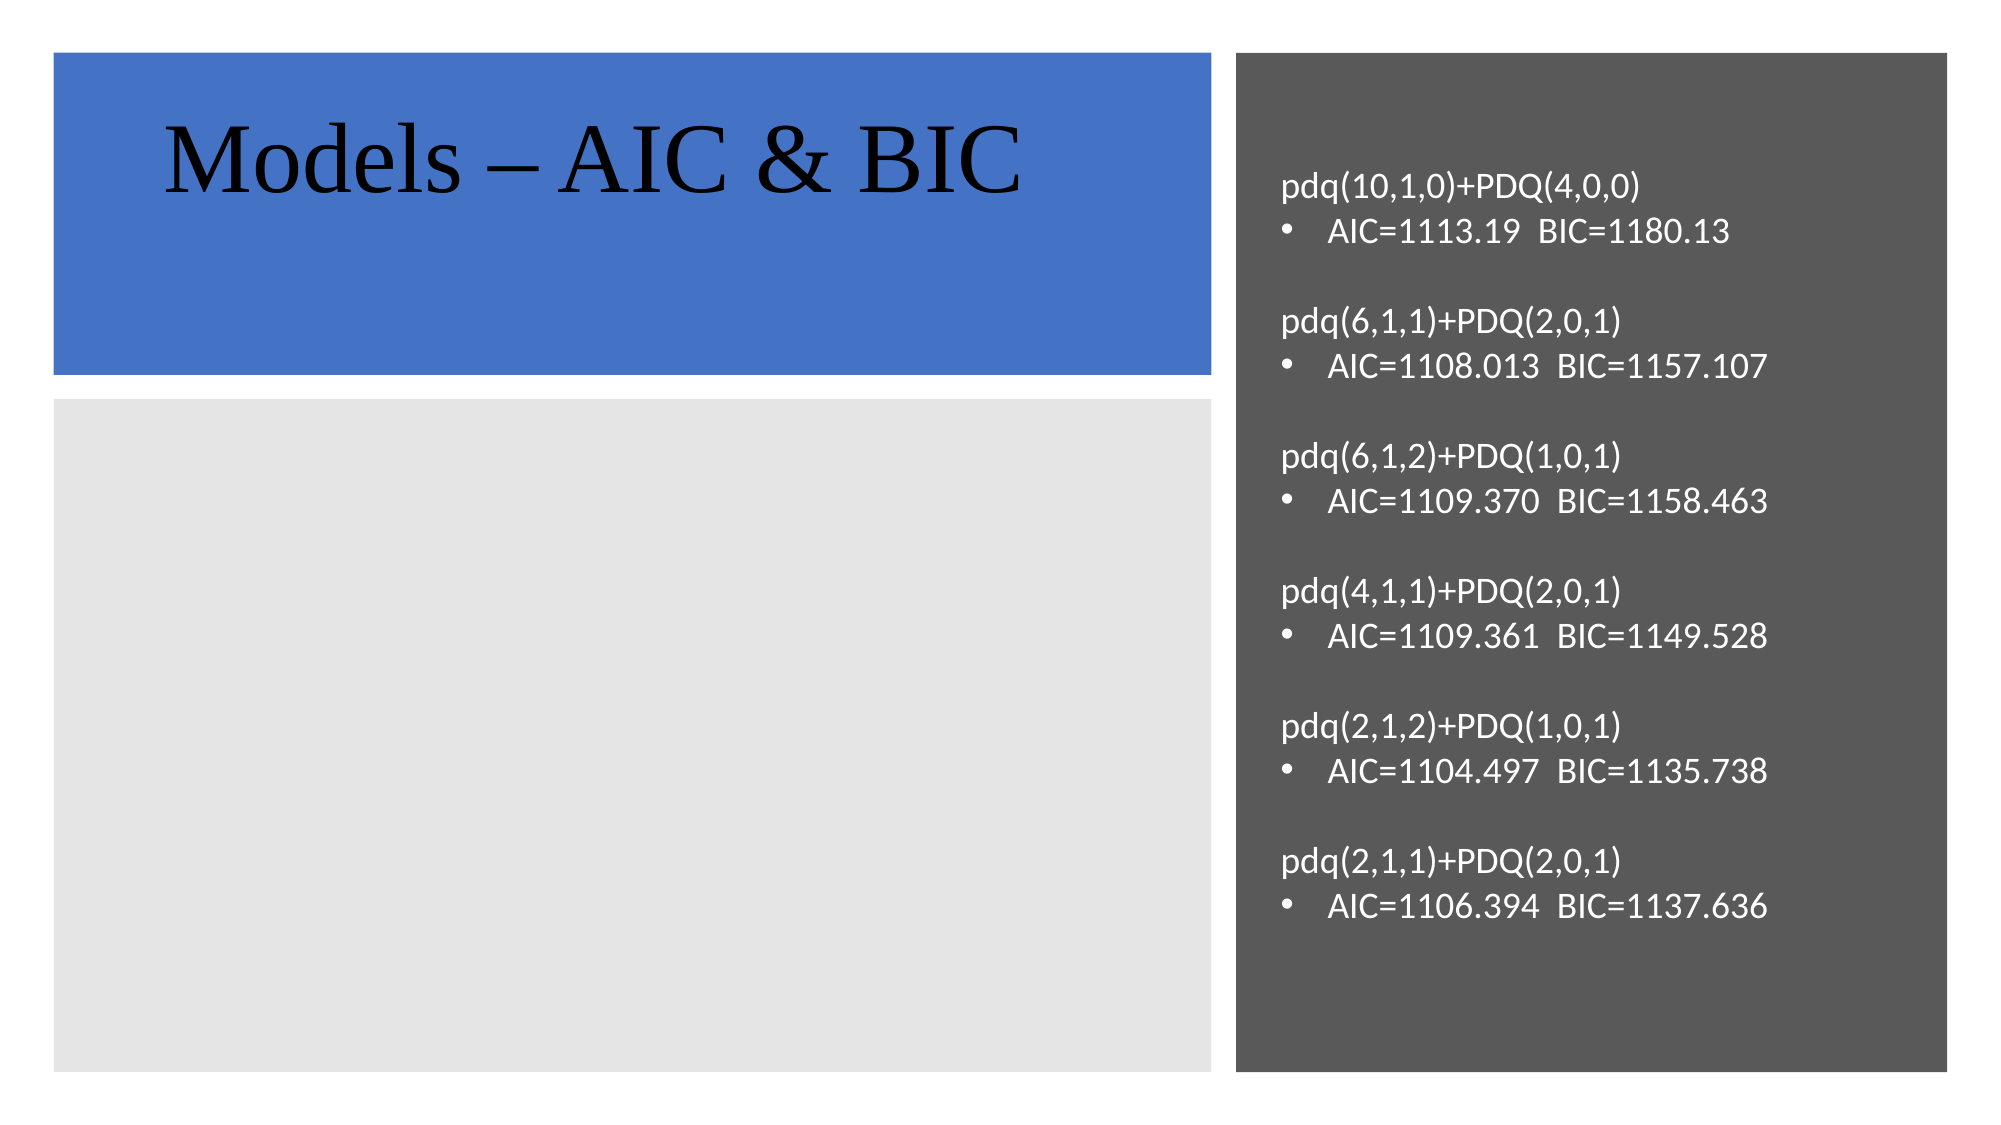

Models – AIC & BIC
pdq(10,1,0)+PDQ(4,0,0)
AIC=1113.19  BIC=1180.13

pdq(6,1,1)+PDQ(2,0,1)
AIC=1108.013  BIC=1157.107

pdq(6,1,2)+PDQ(1,0,1)
AIC=1109.370  BIC=1158.463

pdq(4,1,1)+PDQ(2,0,1)
AIC=1109.361  BIC=1149.528

pdq(2,1,2)+PDQ(1,0,1)
AIC=1104.497  BIC=1135.738

pdq(2,1,1)+PDQ(2,0,1)
AIC=1106.394  BIC=1137.636